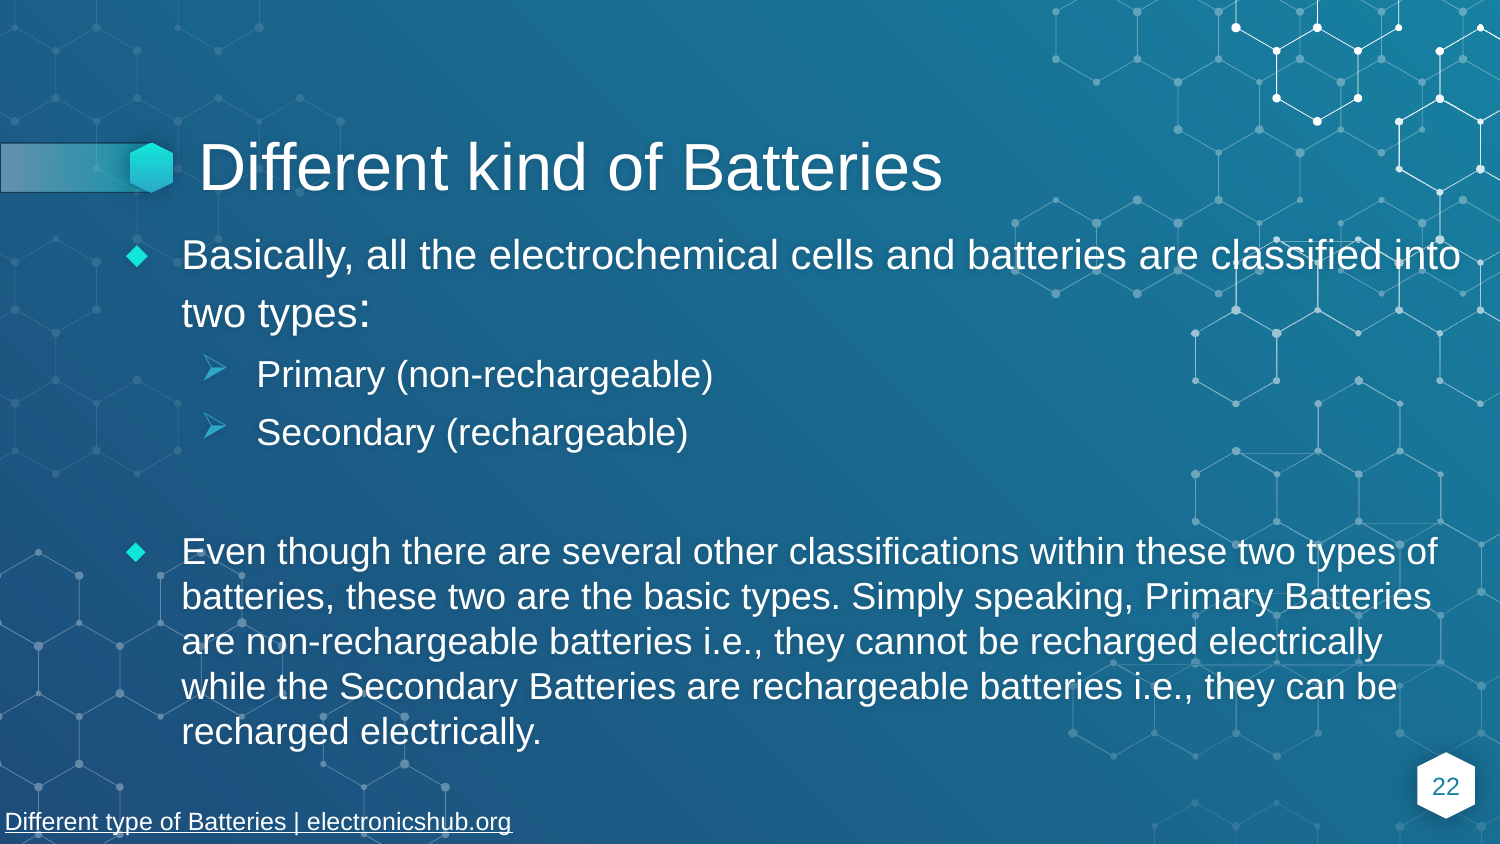

# Different kind of Batteries
Basically, all the electrochemical cells and batteries are classified into two types:
Primary (non-rechargeable)
Secondary (rechargeable)

Even though there are several other classifications within these two types of batteries, these two are the basic types. Simply speaking, Primary Batteries are non-rechargeable batteries i.e., they cannot be recharged electrically while the Secondary Batteries are rechargeable batteries i.e., they can be recharged electrically.

22
Different type of Batteries | electronicshub.org